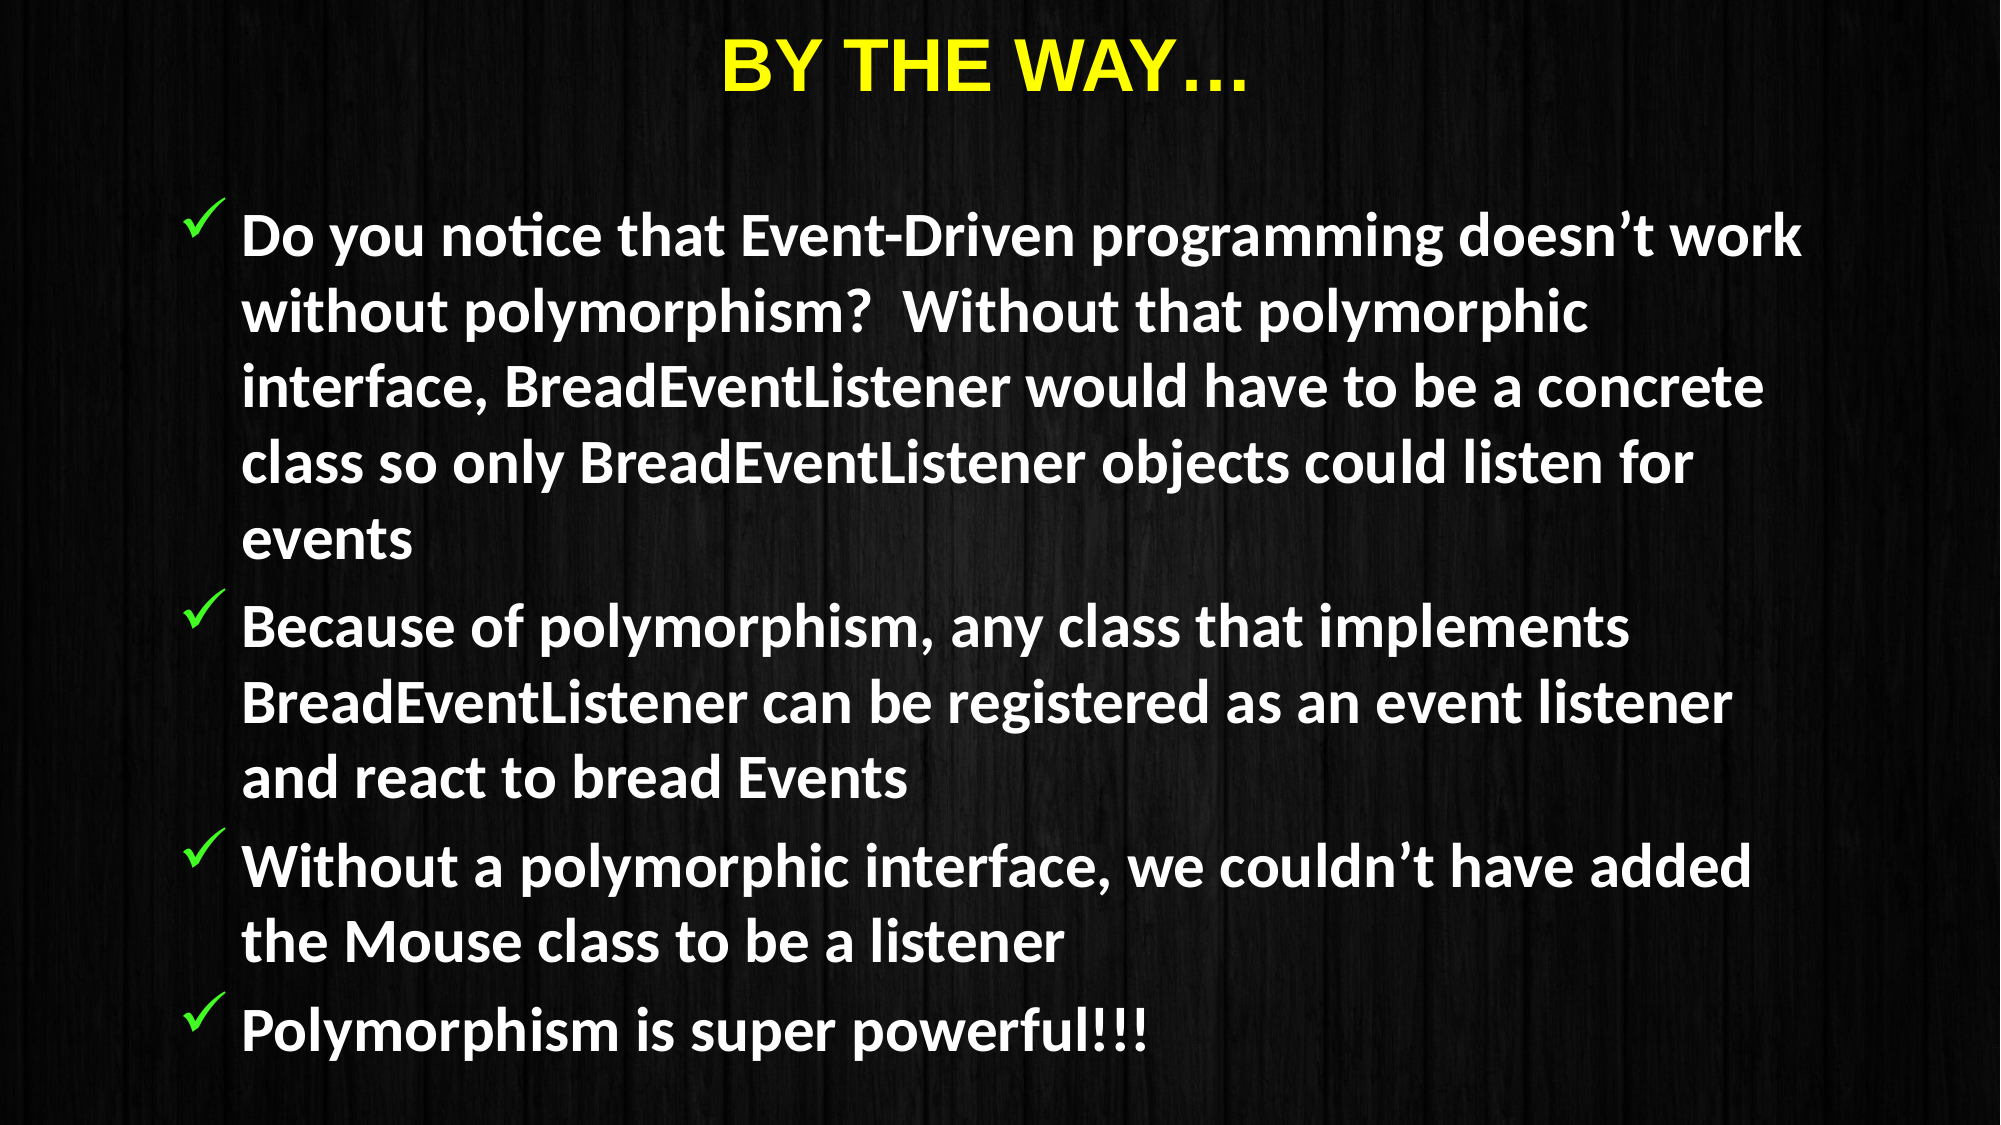

# By the way…
Do you notice that Event-Driven programming doesn’t work without polymorphism?  Without that polymorphic interface, BreadEventListener would have to be a concrete class so only BreadEventListener objects could listen for events
Because of polymorphism, any class that implements BreadEventListener can be registered as an event listener and react to bread Events
Without a polymorphic interface, we couldn’t have added the Mouse class to be a listener
Polymorphism is super powerful!!!